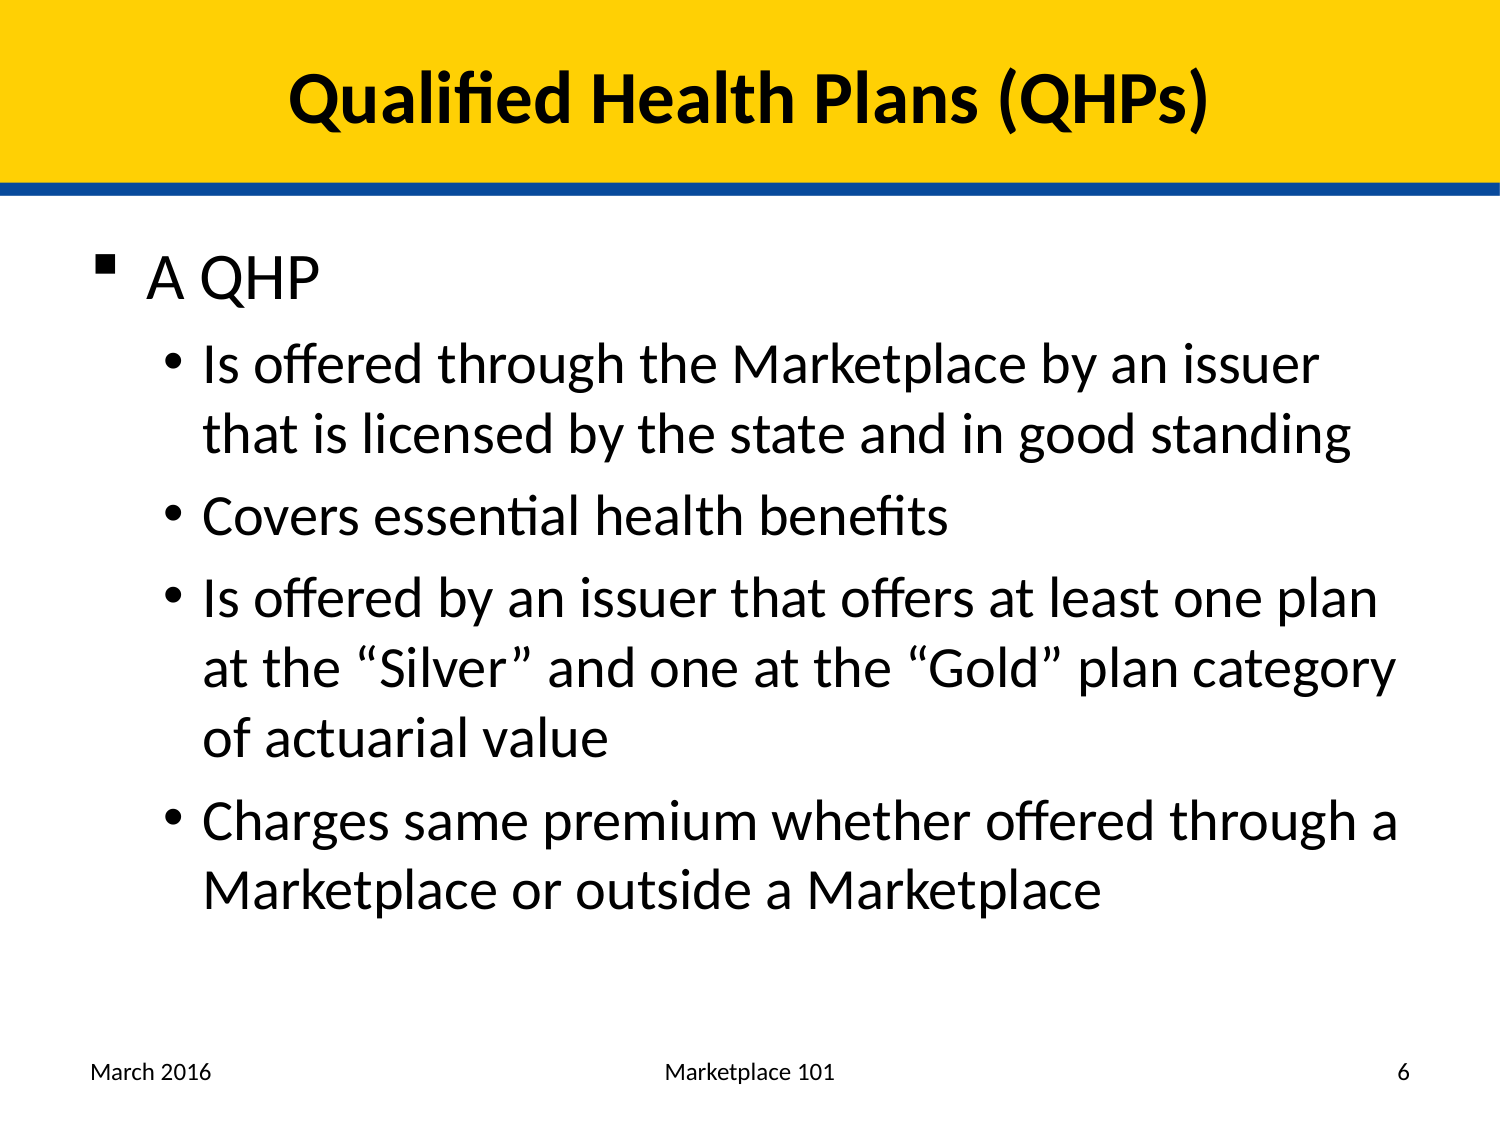

# Qualified Health Plans (QHPs)
A QHP
Is offered through the Marketplace by an issuer that is licensed by the state and in good standing
Covers essential health benefits
Is offered by an issuer that offers at least one plan at the “Silver” and one at the “Gold” plan category of actuarial value
Charges same premium whether offered through a Marketplace or outside a Marketplace
March 2016
Marketplace 101
6